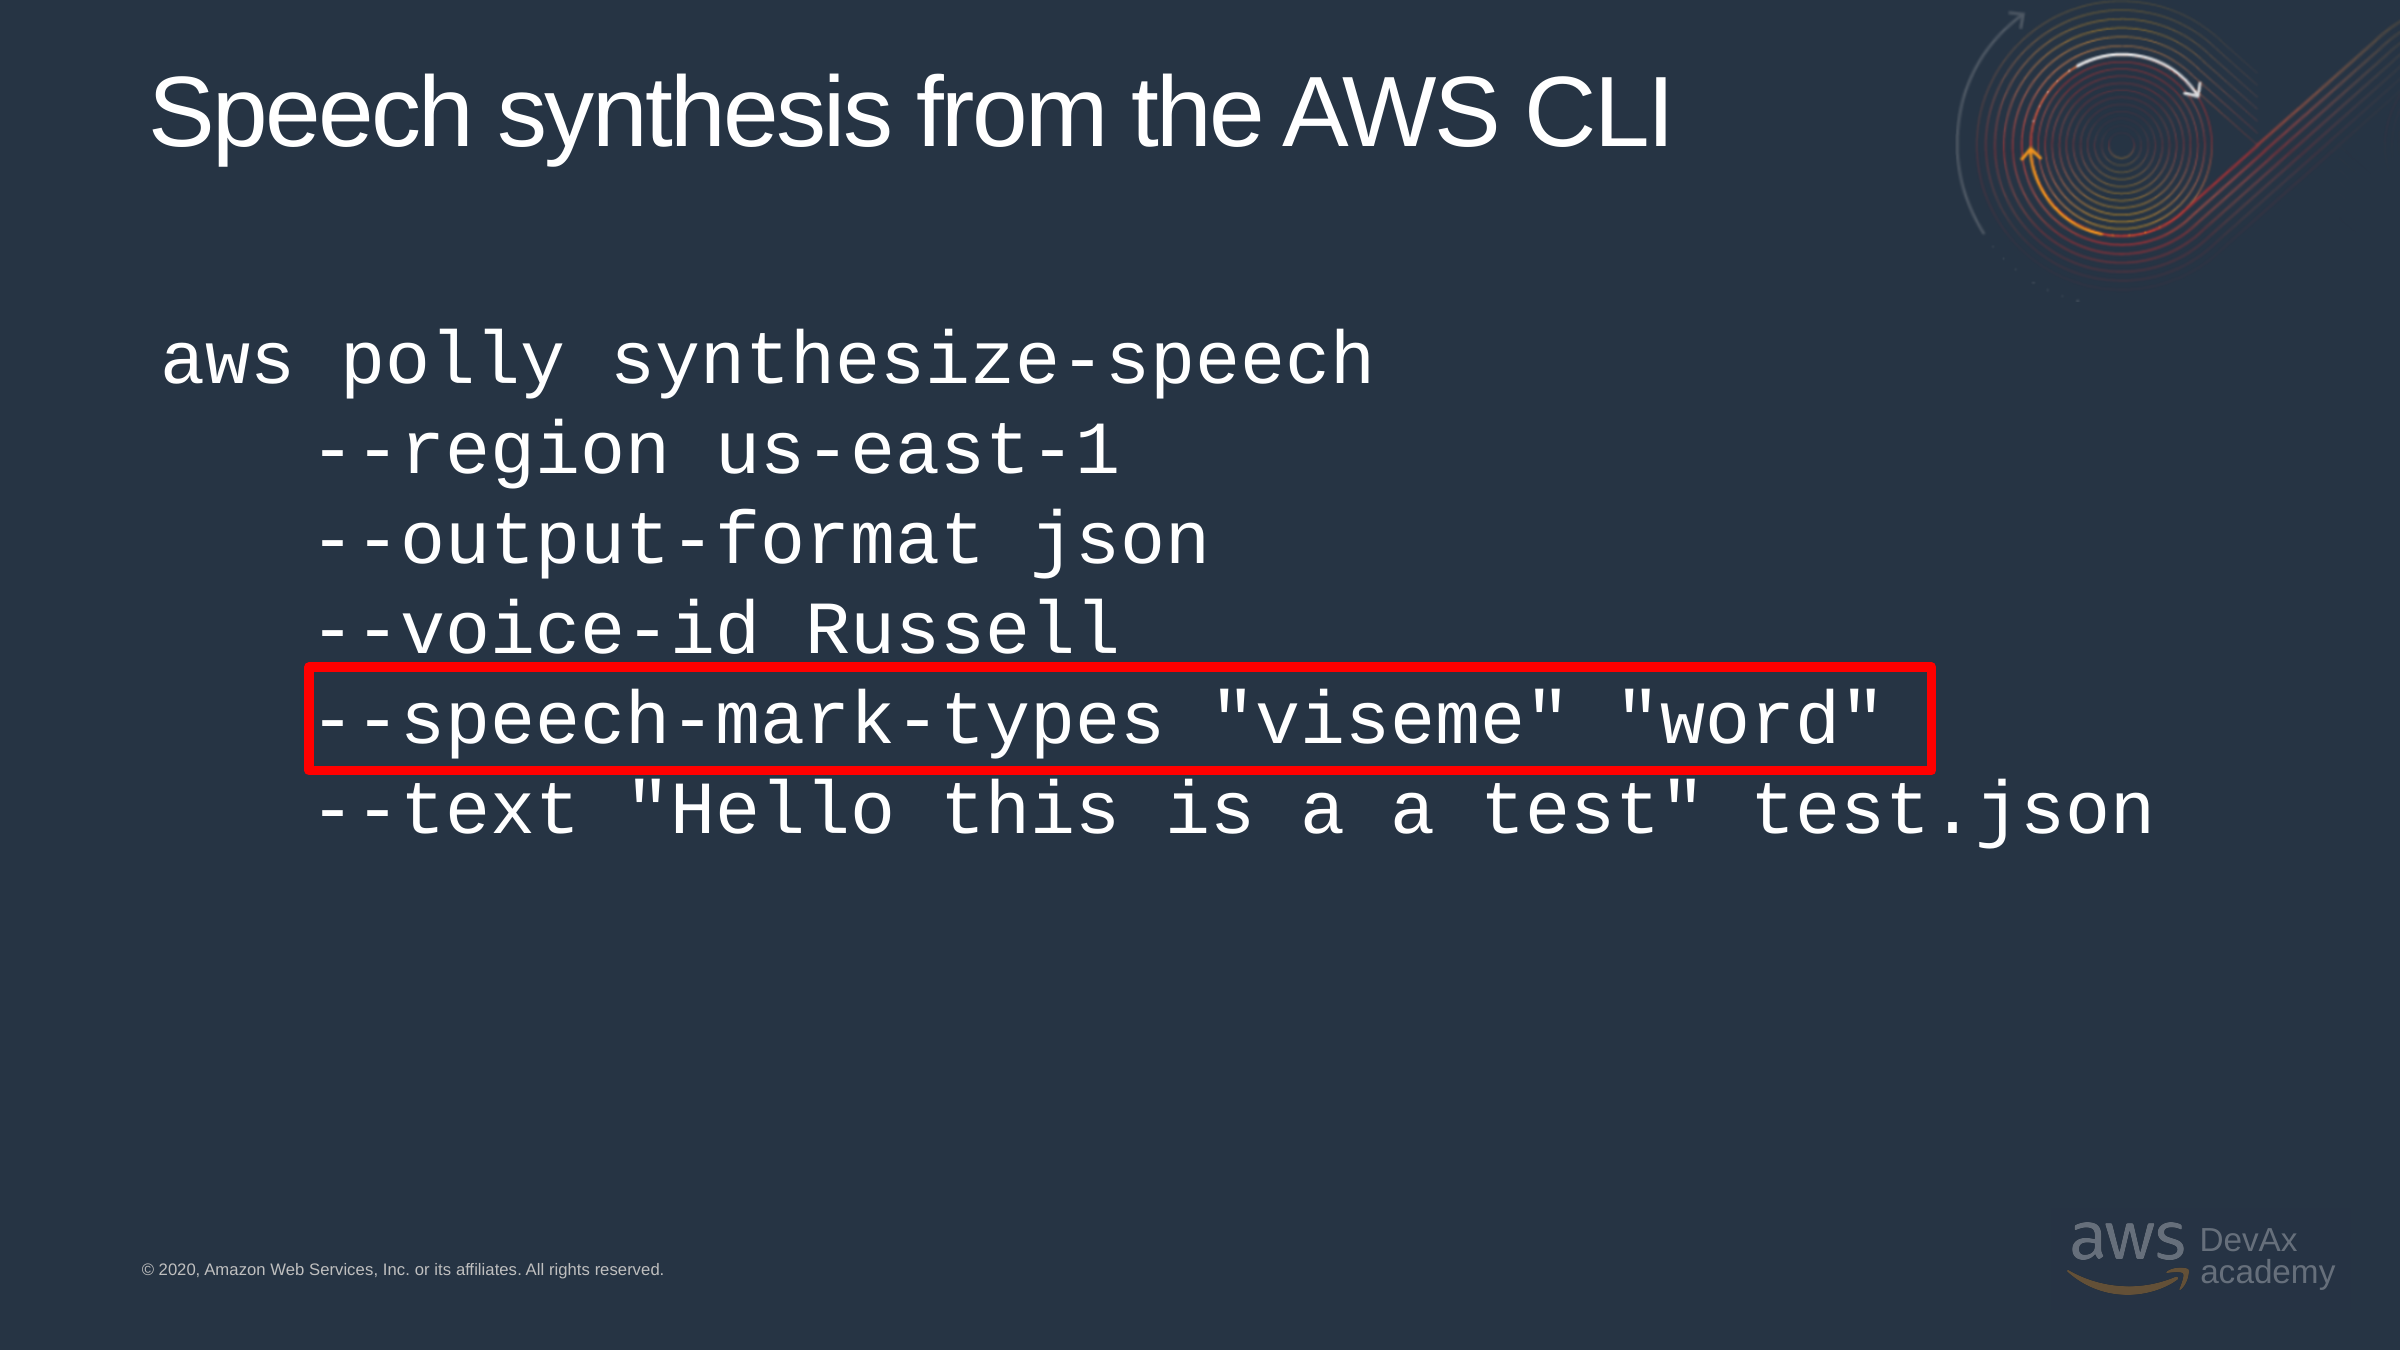

# Speech synthesis from the AWS CLI
aws polly synthesize-speech
	--region us-east-1
	--output-format json
	--voice-id Russell
	--speech-mark-types "viseme" "word"
	--text "Hello this is a a test" test.json